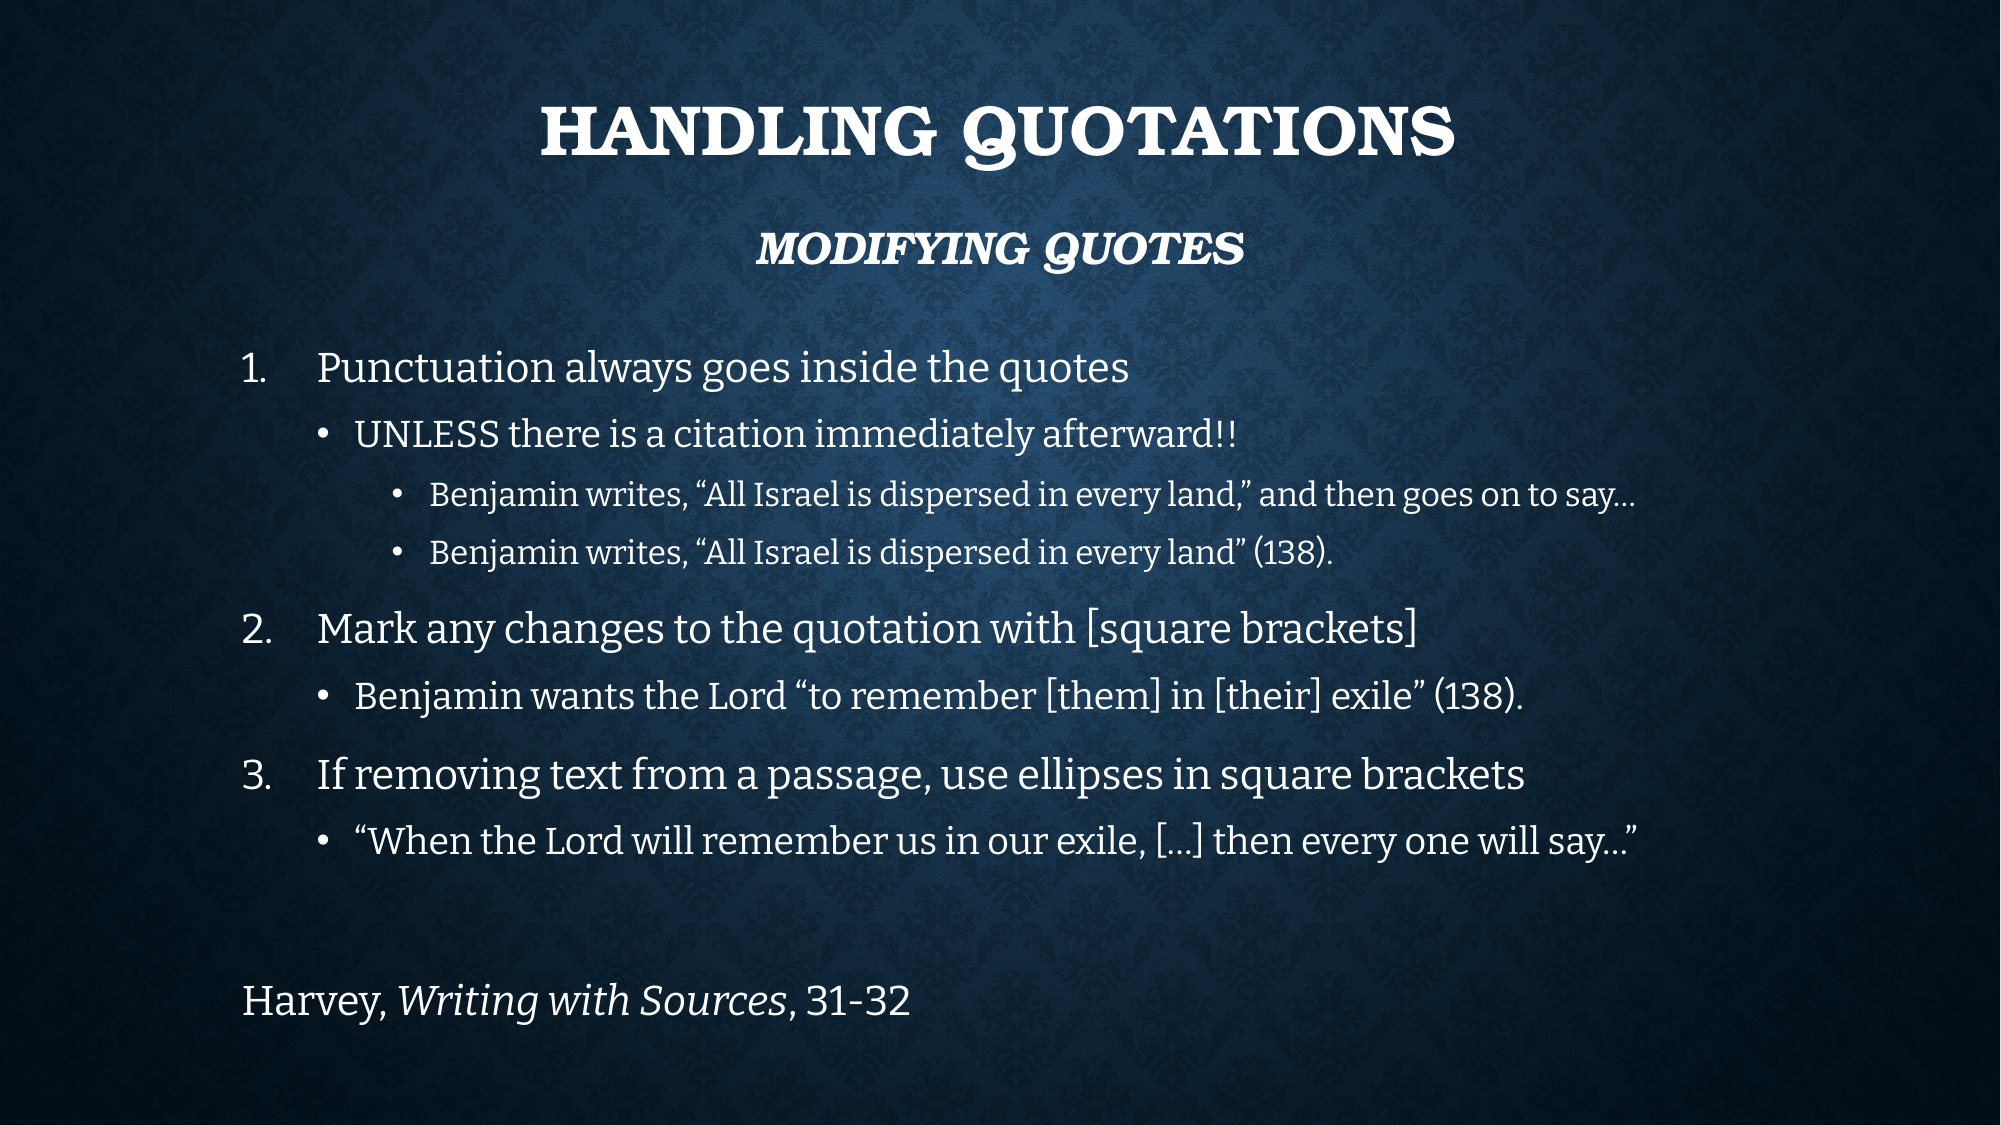

# Handling Quotations Modifying Quotes
Punctuation always goes inside the quotes
UNLESS there is a citation immediately afterward!!
Benjamin writes, “All Israel is dispersed in every land,” and then goes on to say…
Benjamin writes, “All Israel is dispersed in every land” (138).
Mark any changes to the quotation with [square brackets]
Benjamin wants the Lord “to remember [them] in [their] exile” (138).
If removing text from a passage, use ellipses in square brackets
“When the Lord will remember us in our exile, […] then every one will say…”

Harvey, Writing with Sources, 31-32